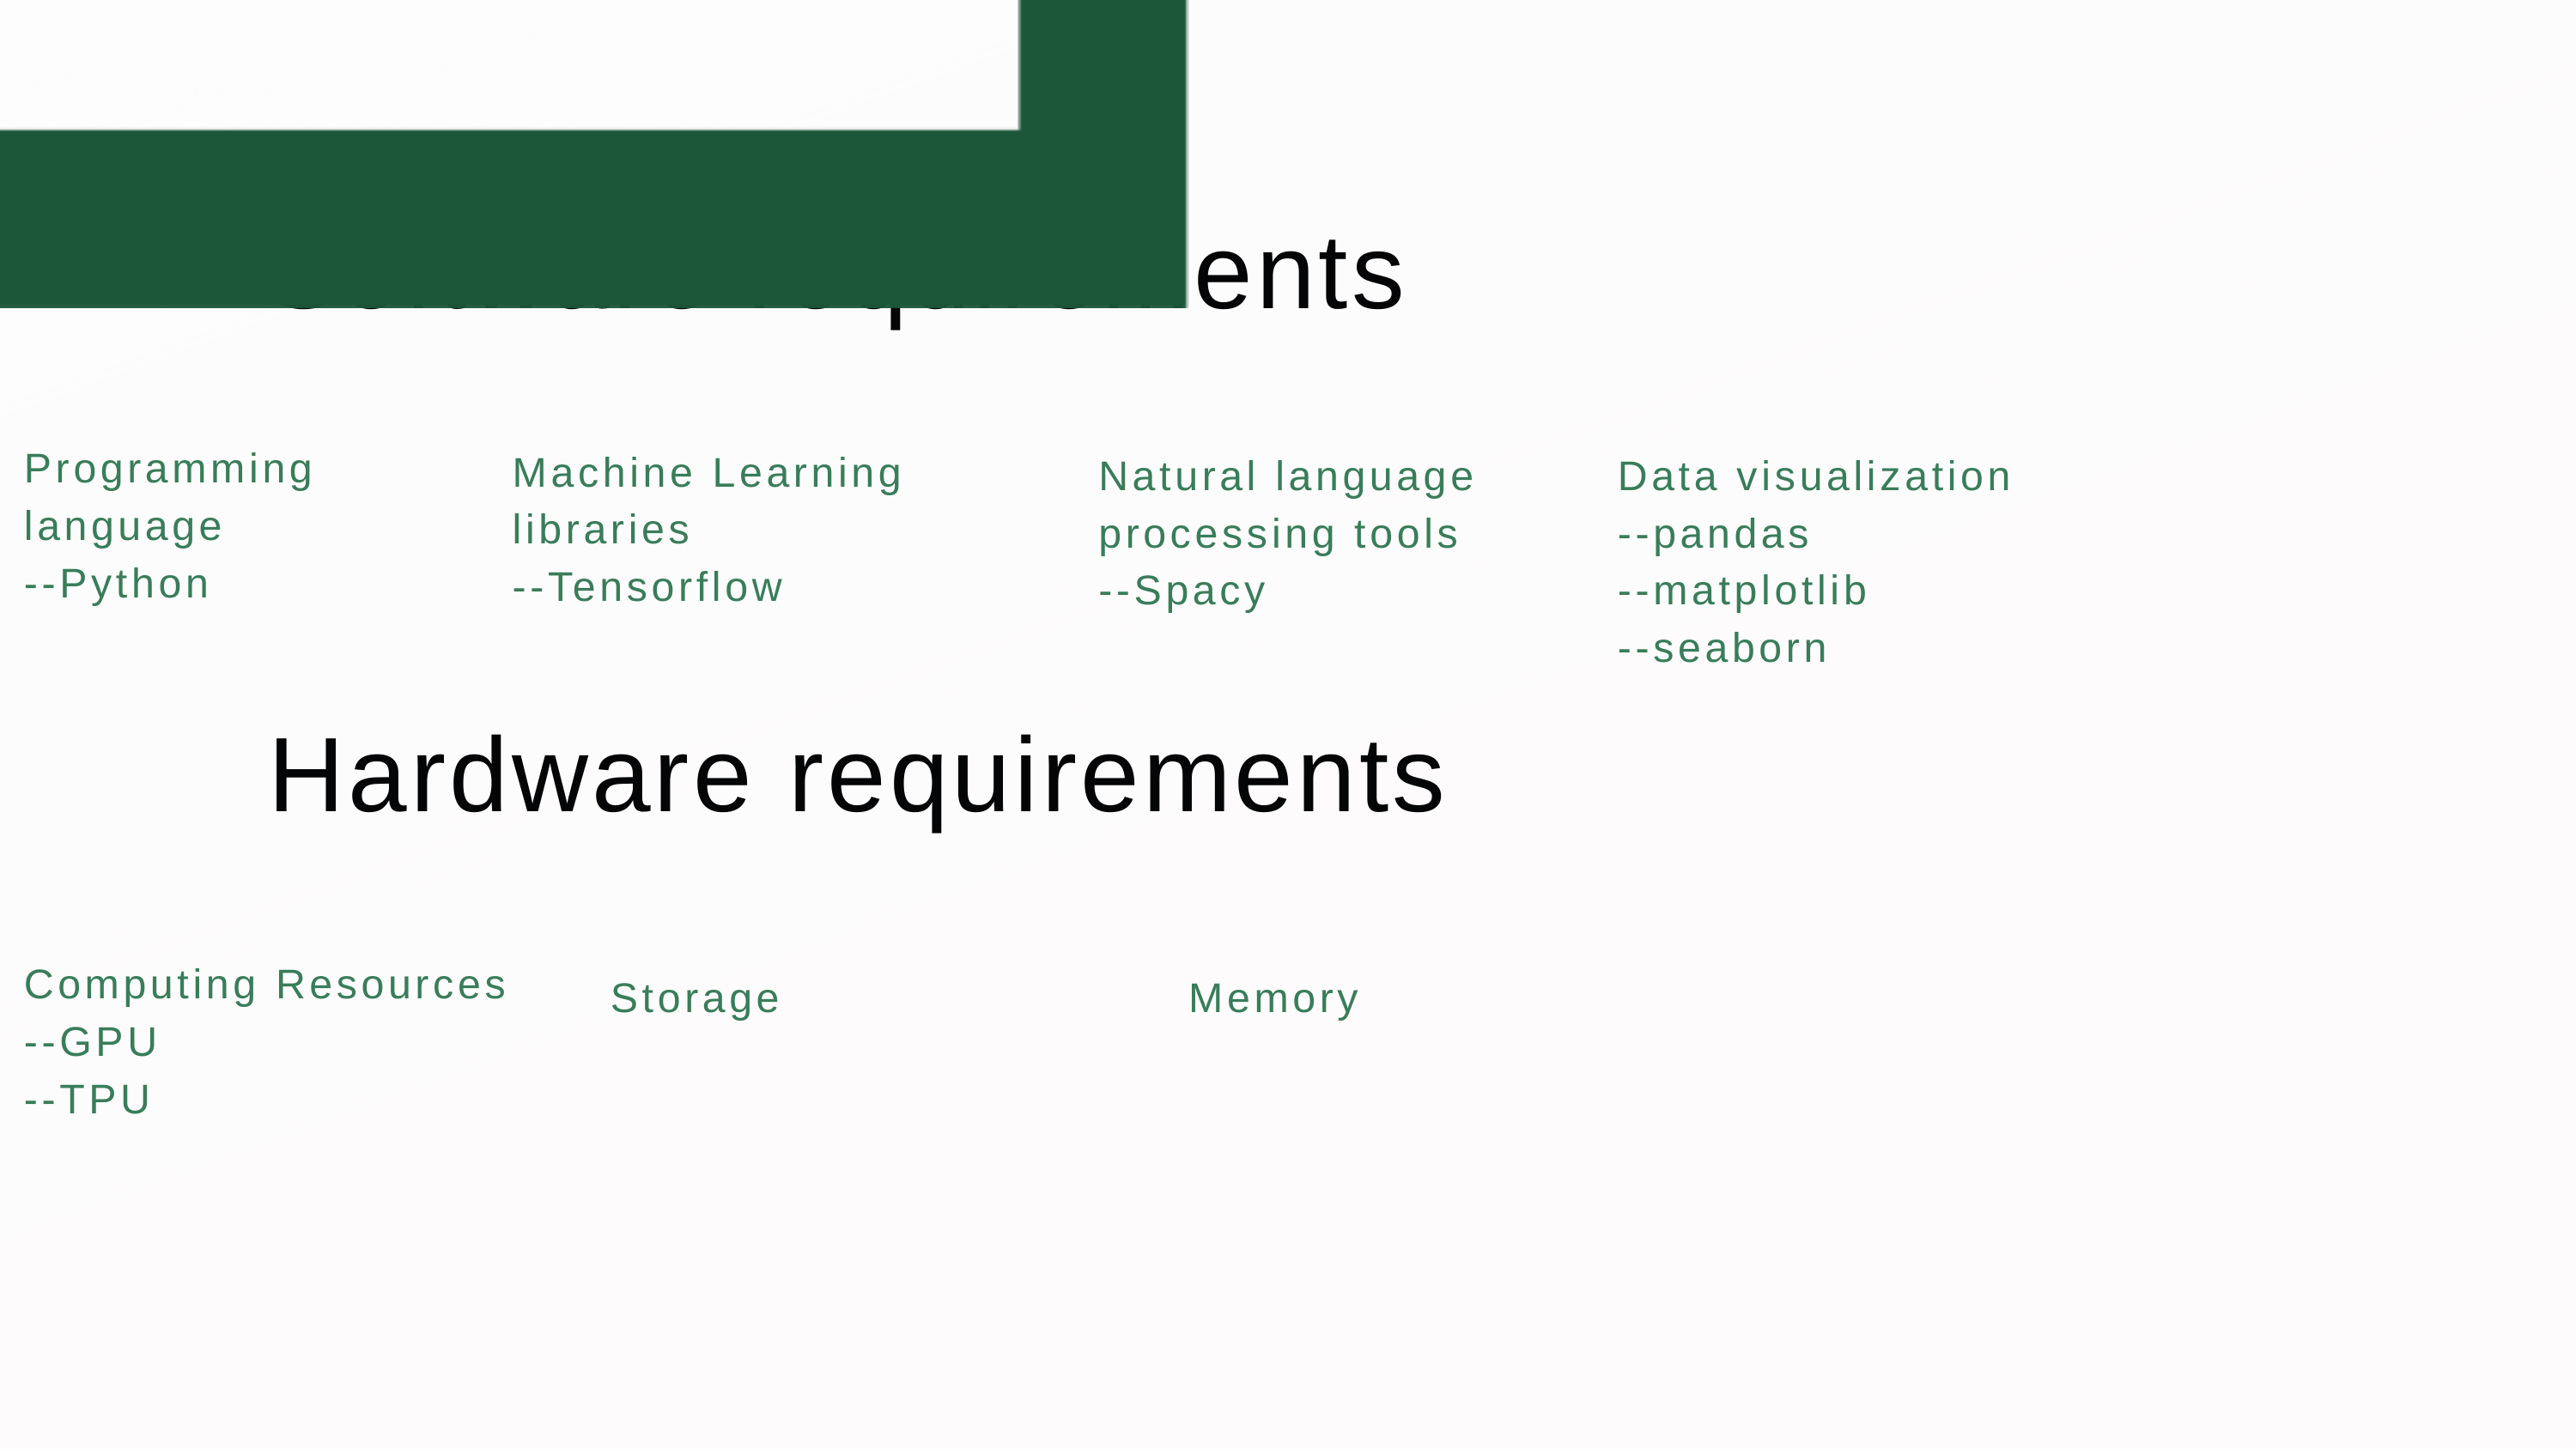

Software requirements
Programming language
--Python
Machine Learning libraries
--Tensorflow
Natural language processing tools
--Spacy
Data visualization
--pandas
--matplotlib
--seaborn

Hardware requirements
Computing Resources
--GPU
--TPU
Storage
Memory